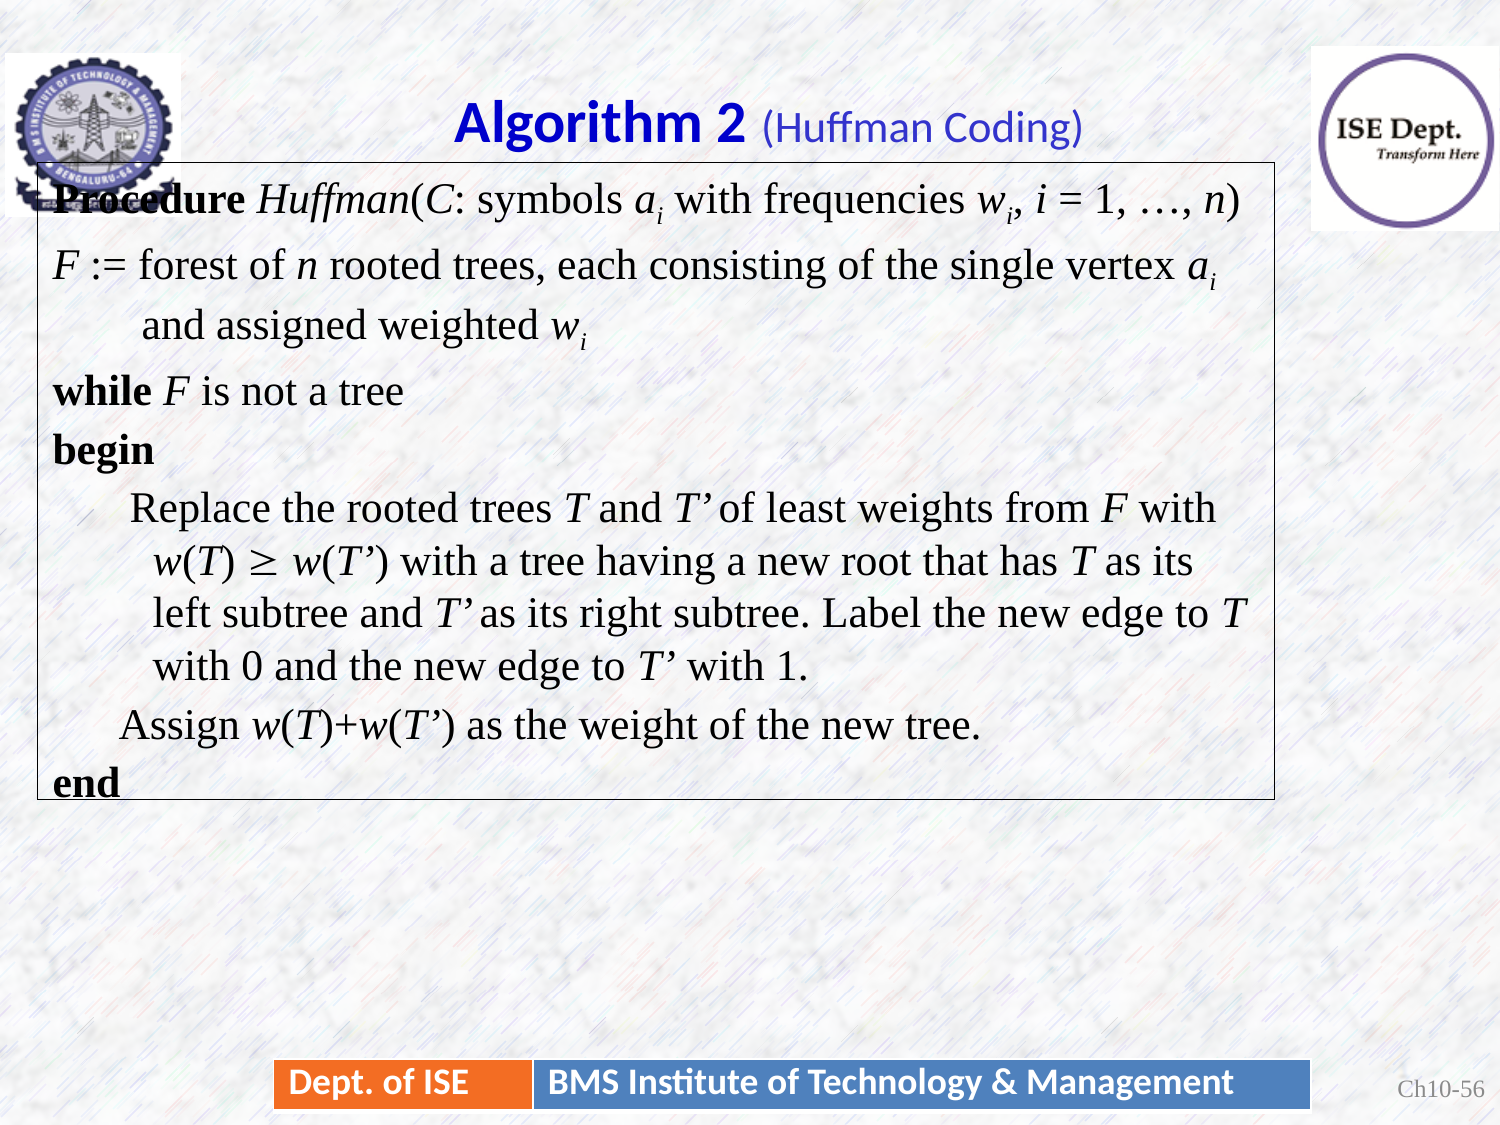

# Algorithm 2 (Huffman Coding)
Procedure Huffman(C: symbols ai with frequencies wi, i = 1, …, n)
F := forest of n rooted trees, each consisting of the single vertex ai
   and assigned weighted wi
while F is not a tree
begin
       Replace the rooted trees T and T’ of least weights from F with
    w(T) ≥ w(T’) with a tree having a new root that has T as its
    left subtree and T’ as its right subtree. Label the new edge to T
    with 0 and the new edge to T’ with 1.
      Assign w(T)+w(T’) as the weight of the new tree.
end
Ch10-56